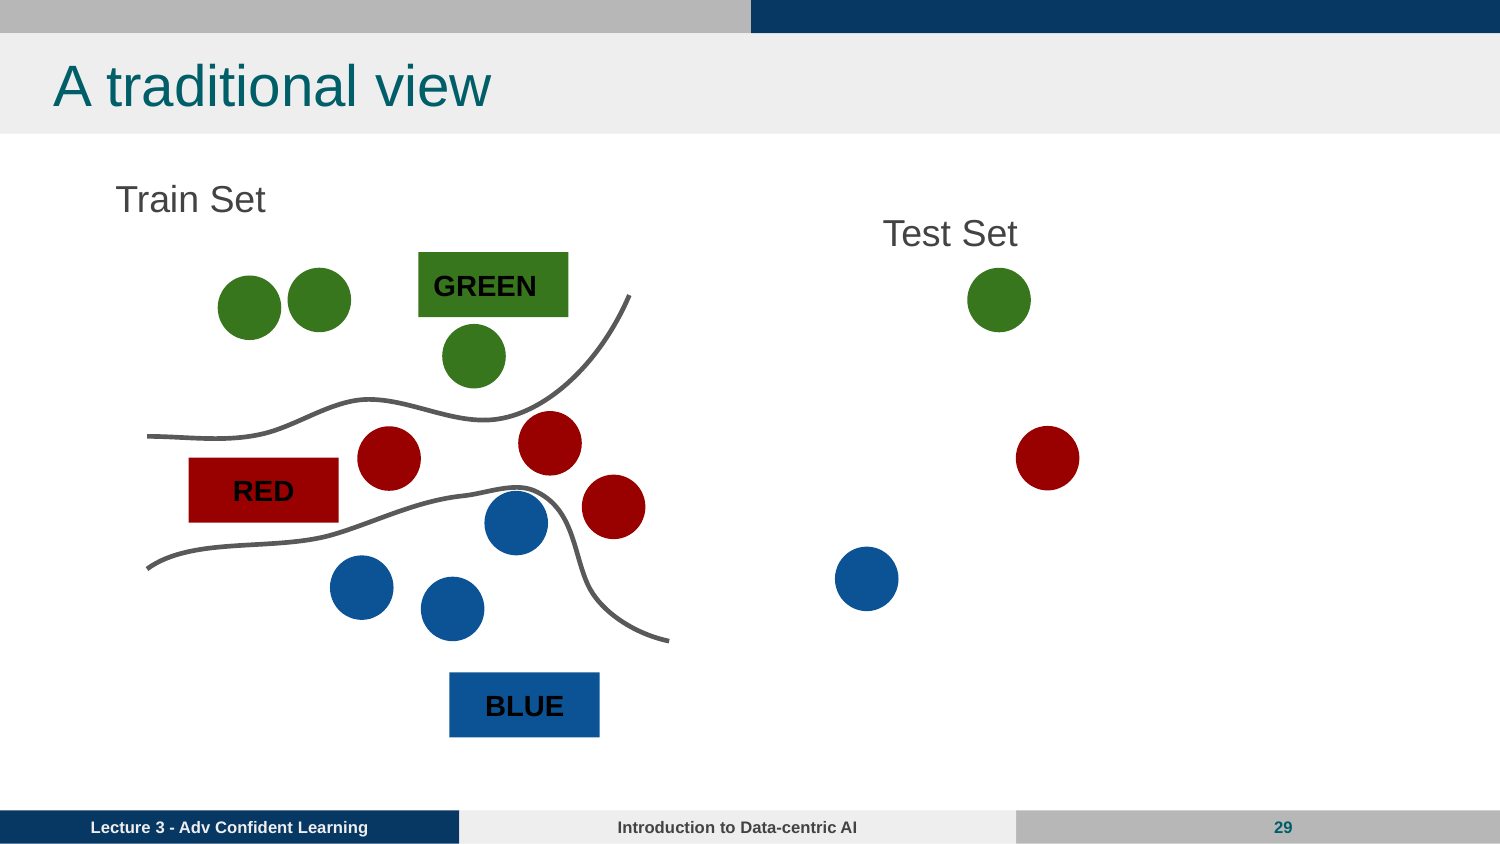

# A traditional view
       Train Set
       Test Set
GREEN

RED

BLUE
29